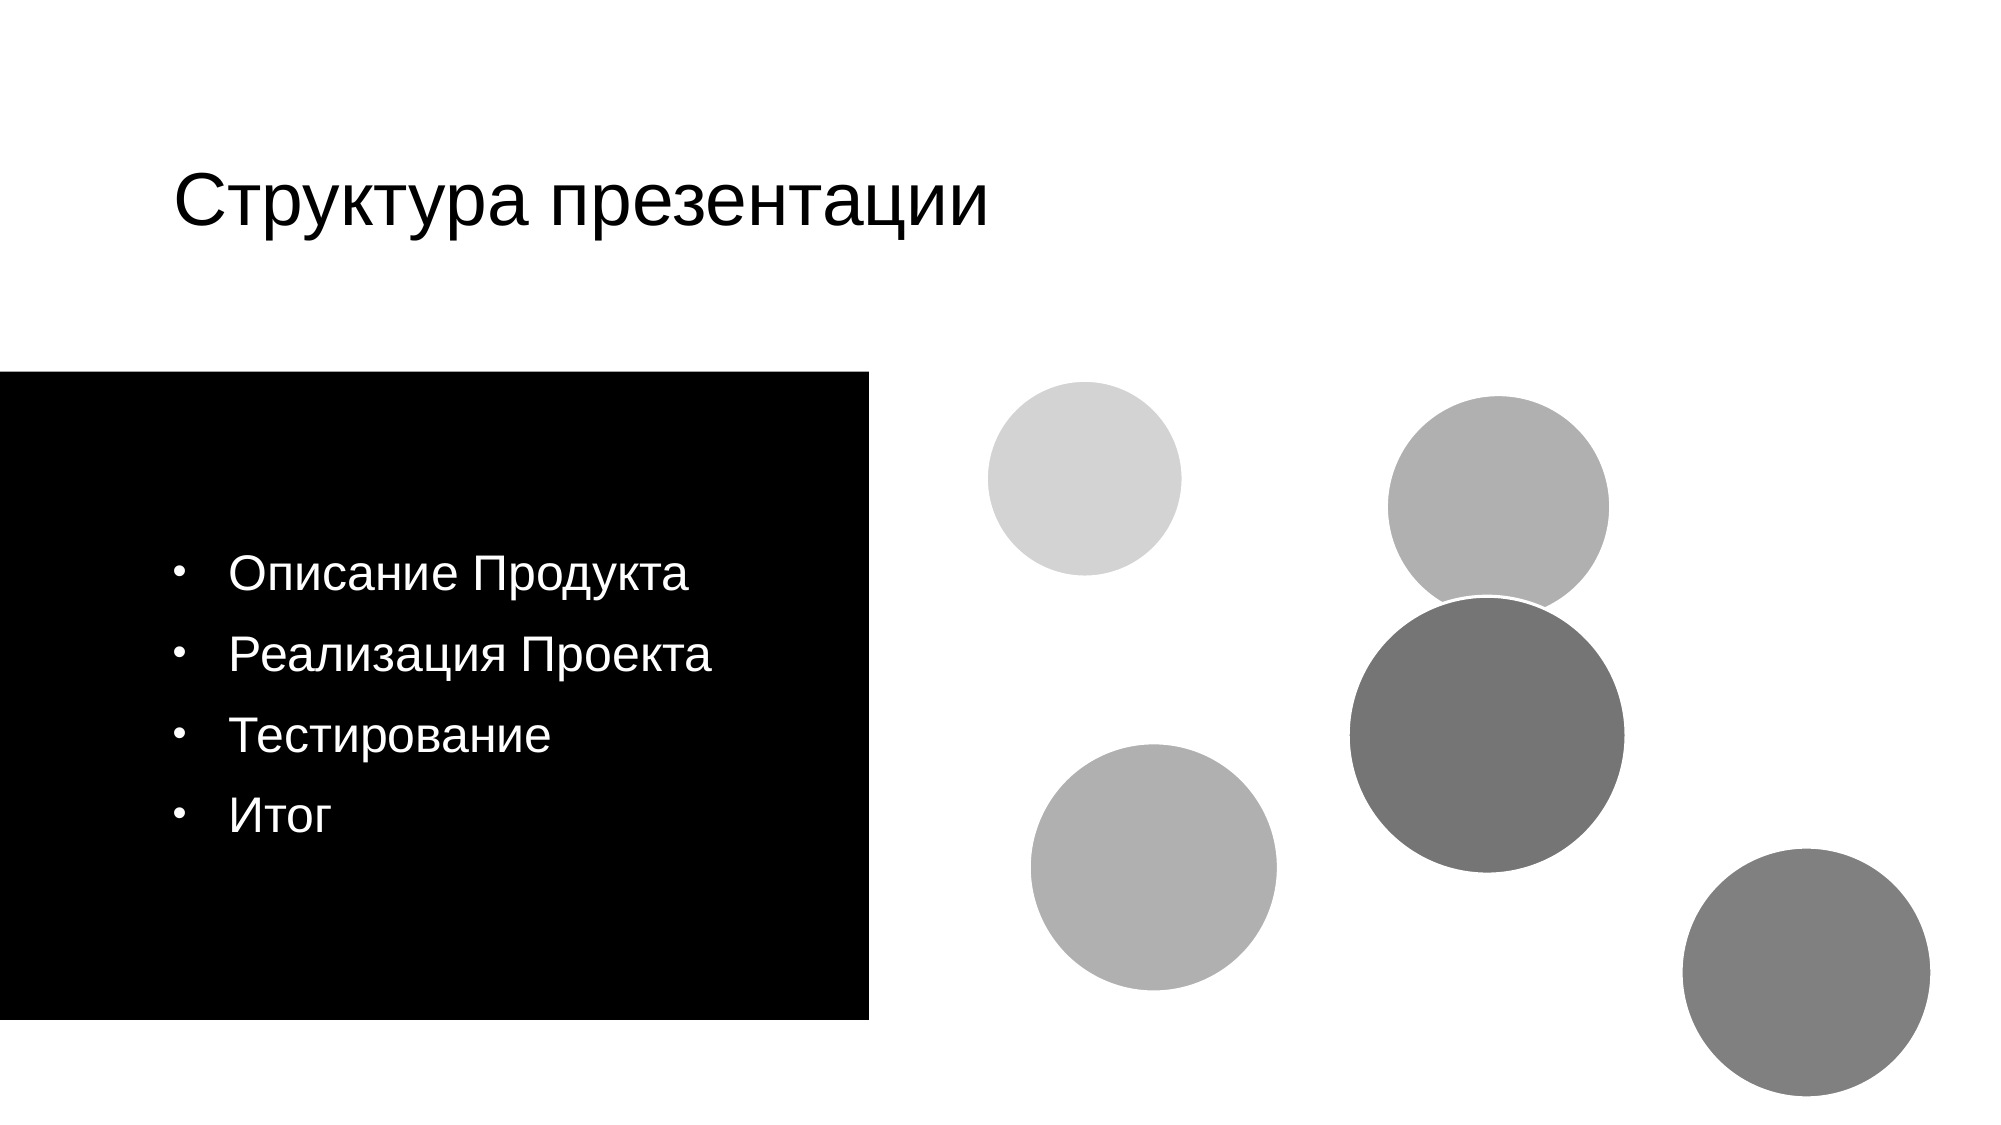

2
# Структура презентации

Описание Продукта
Реализация Проекта
Тестирование
Итог